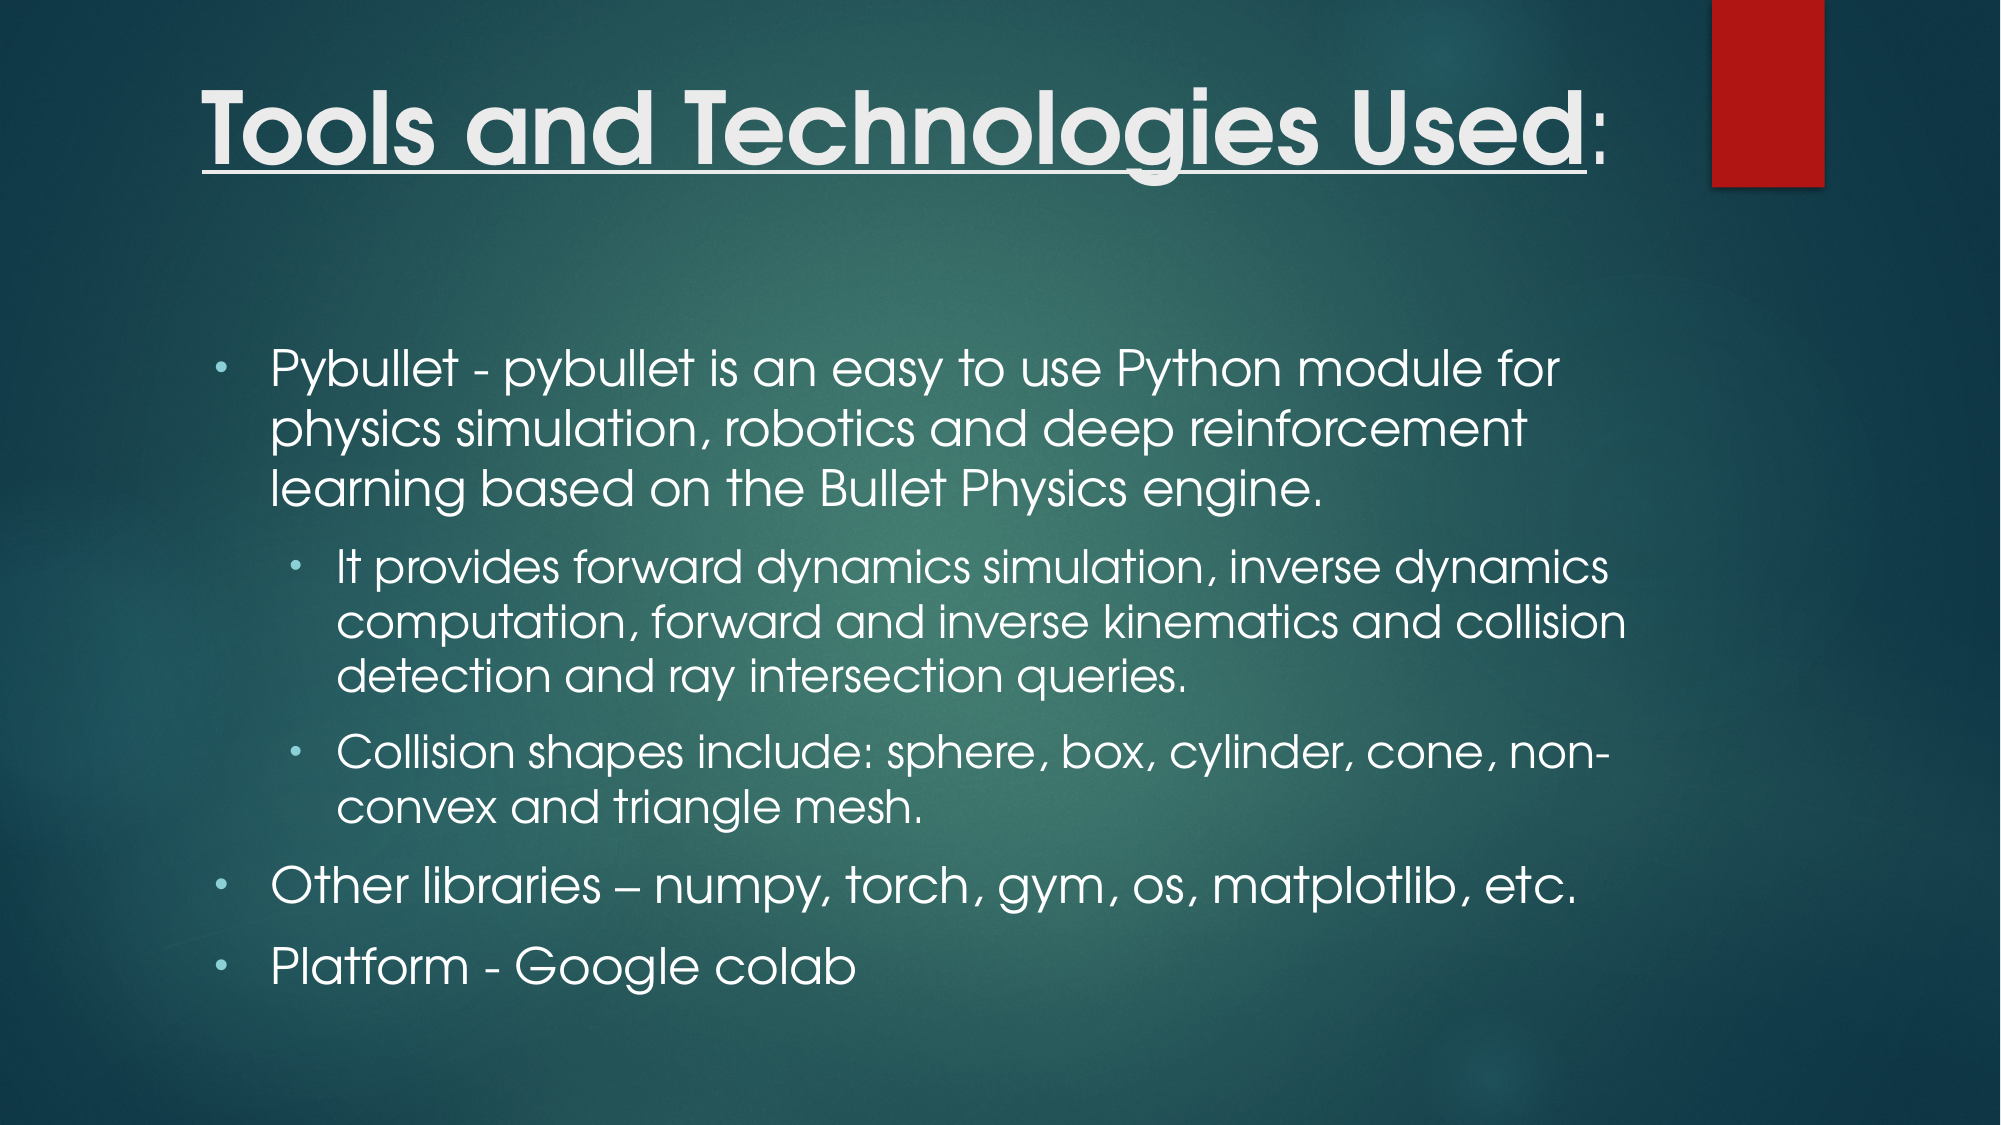

# Tools and Technologies Used:
Pybullet - pybullet is an easy to use Python module for physics simulation, robotics and deep reinforcement learning based on the Bullet Physics engine.
It provides forward dynamics simulation, inverse dynamics computation, forward and inverse kinematics and collision detection and ray intersection queries.
Collision shapes include: sphere, box, cylinder, cone, non-convex and triangle mesh.
Other libraries – numpy, torch, gym, os, matplotlib, etc.
Platform - Google colab